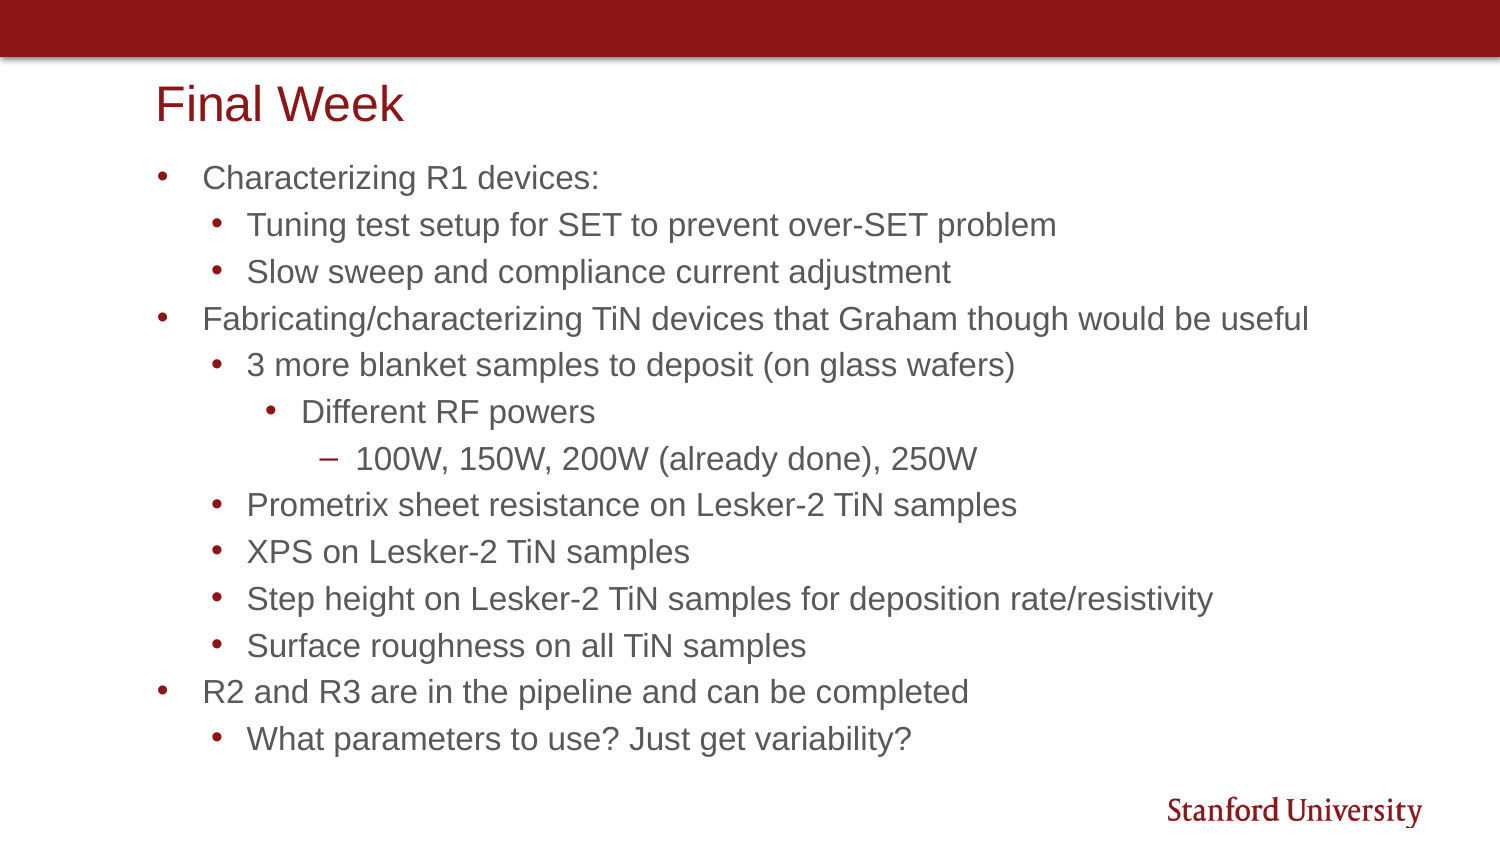

# Final Week
Characterizing R1 devices:
Tuning test setup for SET to prevent over-SET problem
Slow sweep and compliance current adjustment
Fabricating/characterizing TiN devices that Graham though would be useful
3 more blanket samples to deposit (on glass wafers)
Different RF powers
100W, 150W, 200W (already done), 250W
Prometrix sheet resistance on Lesker-2 TiN samples
XPS on Lesker-2 TiN samples
Step height on Lesker-2 TiN samples for deposition rate/resistivity
Surface roughness on all TiN samples
R2 and R3 are in the pipeline and can be completed
What parameters to use? Just get variability?